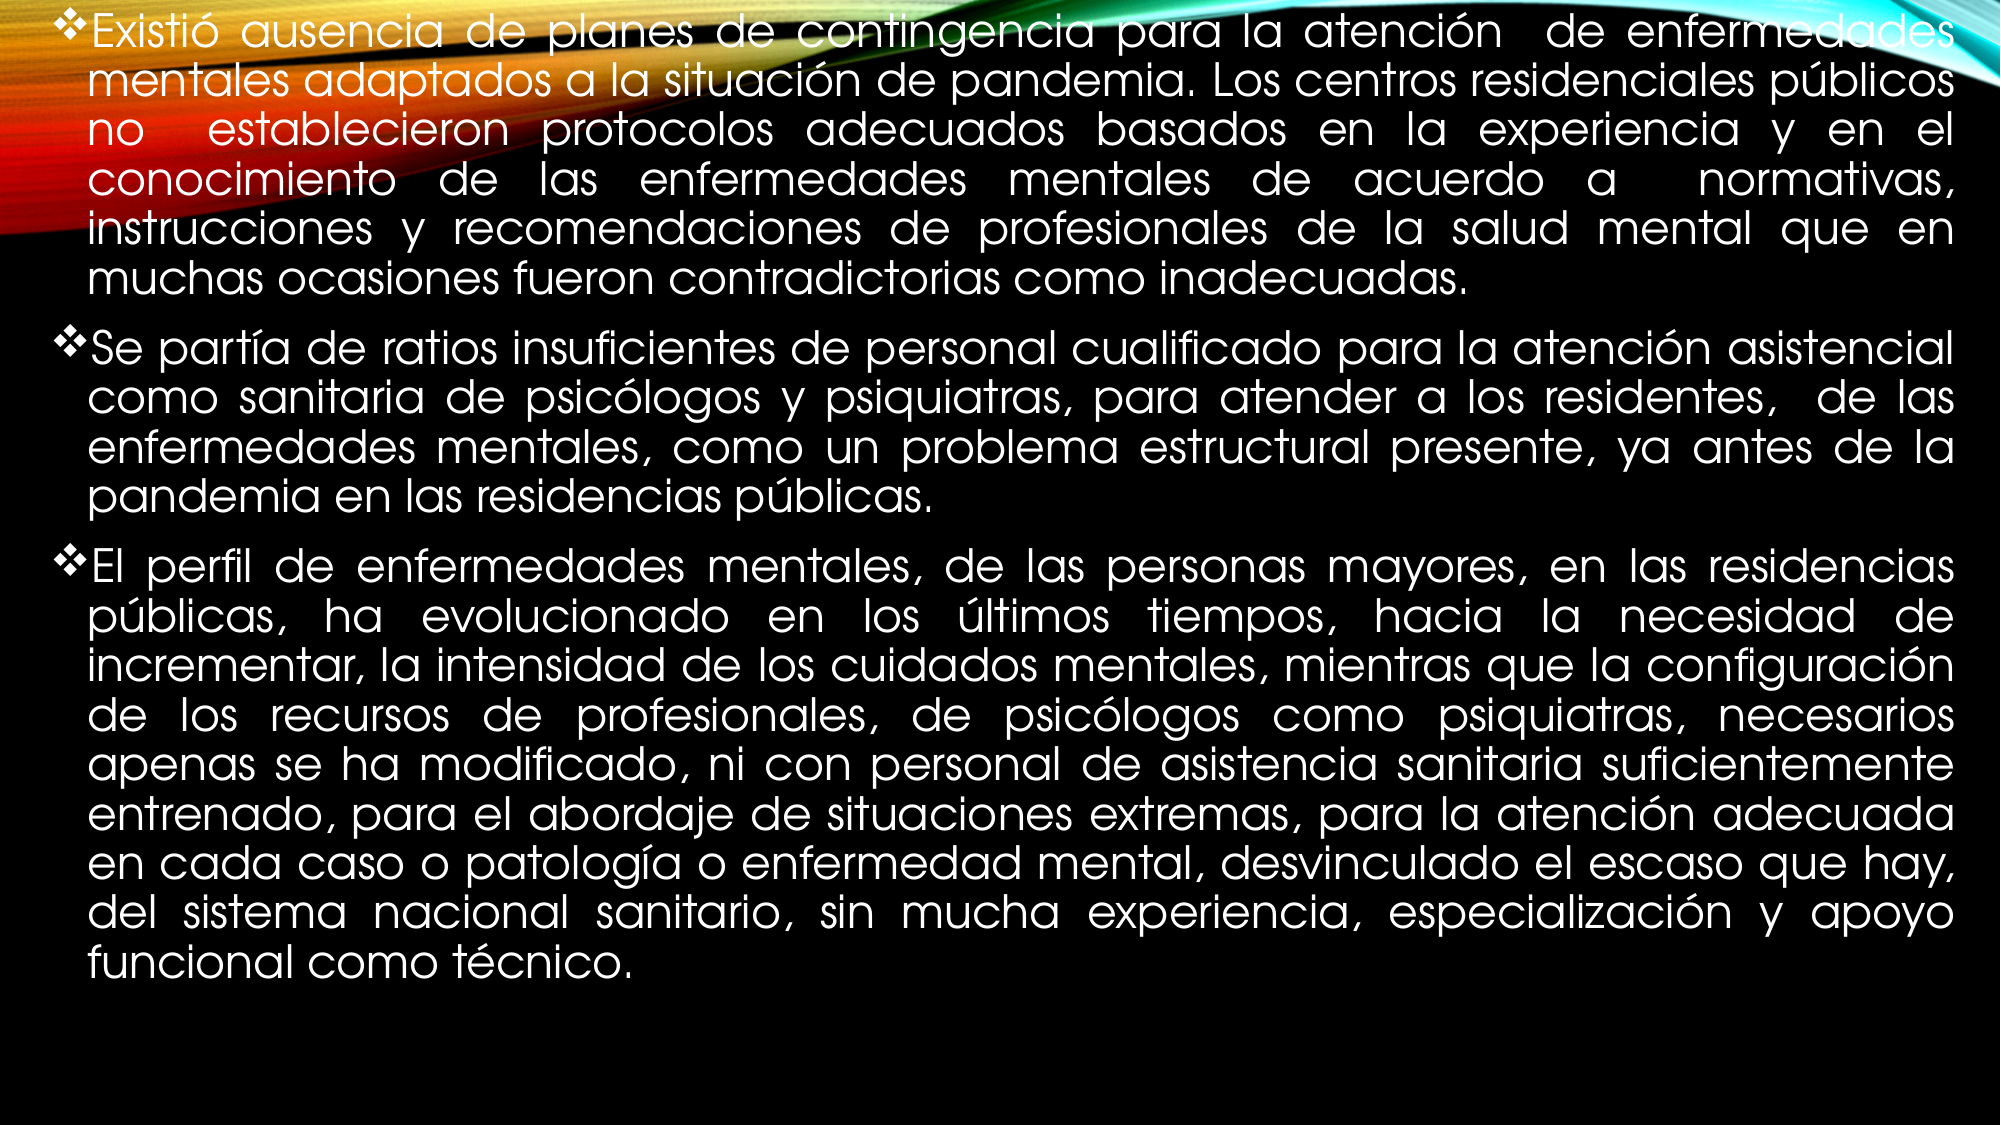

Existió ausencia de planes de contingencia para la atención  de enfermedades mentales adaptados a la situación de pandemia. Los centros residenciales públicos no  establecieron protocolos adecuados basados en la experiencia y en el conocimiento de las enfermedades mentales de acuerdo a  normativas, instrucciones y recomendaciones de profesionales de la salud mental que en muchas ocasiones fueron contradictorias como inadecuadas.
Se partía de ratios insuficientes de personal cualificado para la atención asistencial como sanitaria de psicólogos y psiquiatras, para atender a los residentes,  de las enfermedades mentales, como un problema estructural presente, ya antes de la pandemia en las residencias públicas.
El perfil de enfermedades mentales, de las personas mayores, en las residencias públicas, ha evolucionado en los últimos tiempos, hacia la necesidad de incrementar, la intensidad de los cuidados mentales, mientras que la configuración de los recursos de profesionales, de psicólogos como psiquiatras, necesarios apenas se ha modificado, ni con personal de asistencia sanitaria suficientemente entrenado, para el abordaje de situaciones extremas, para la atención adecuada en cada caso o patología o enfermedad mental, desvinculado el escaso que hay, del sistema nacional sanitario, sin mucha experiencia, especialización y apoyo funcional como técnico.